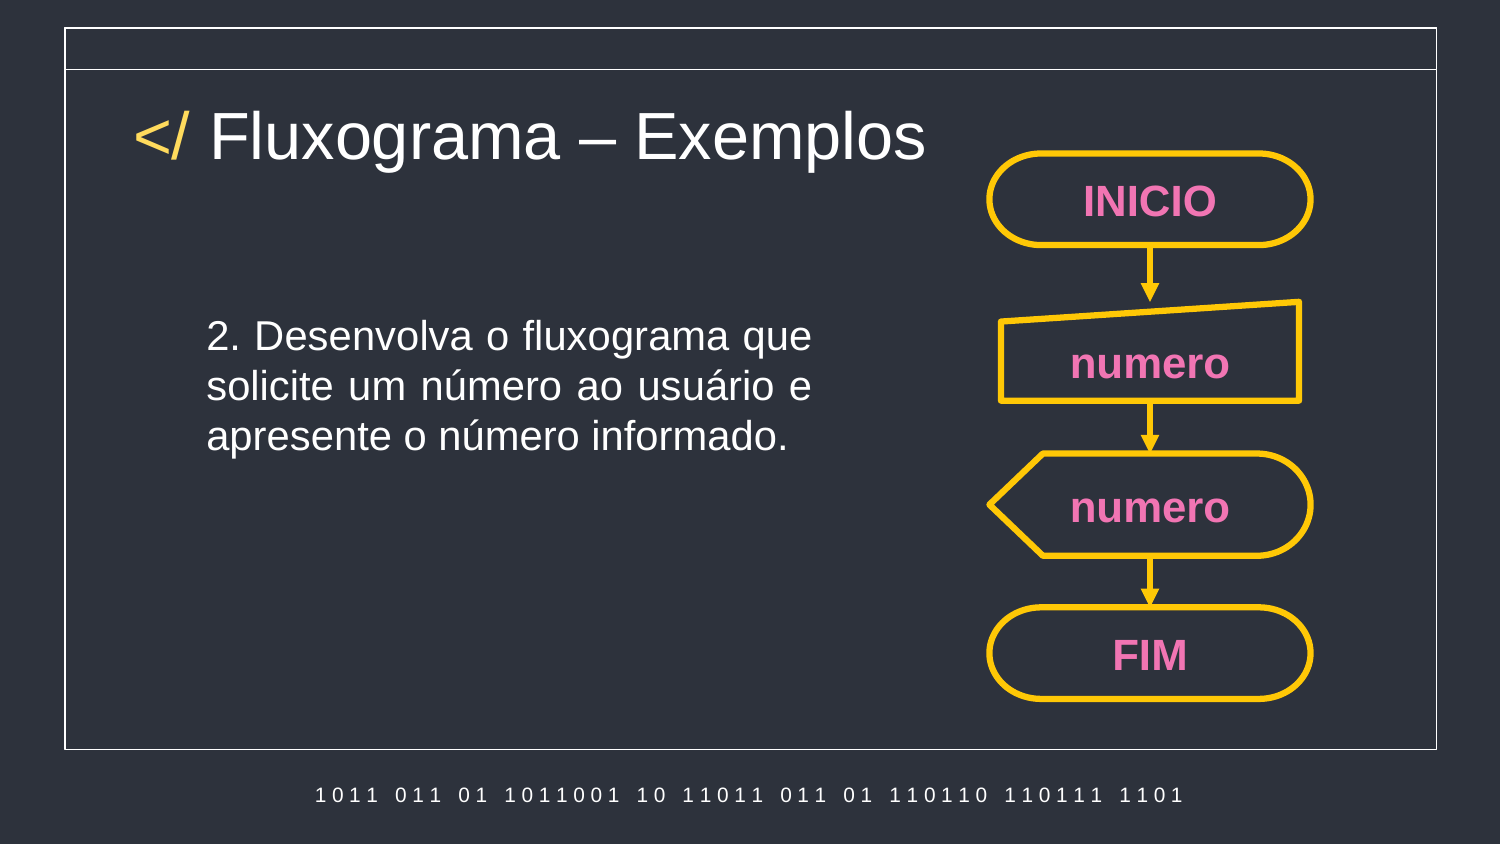

# </ Fluxograma – Exemplos
INICIO
2. Desenvolva o fluxograma que solicite um número ao usuário e apresente o número informado.
numero
numero
FIM